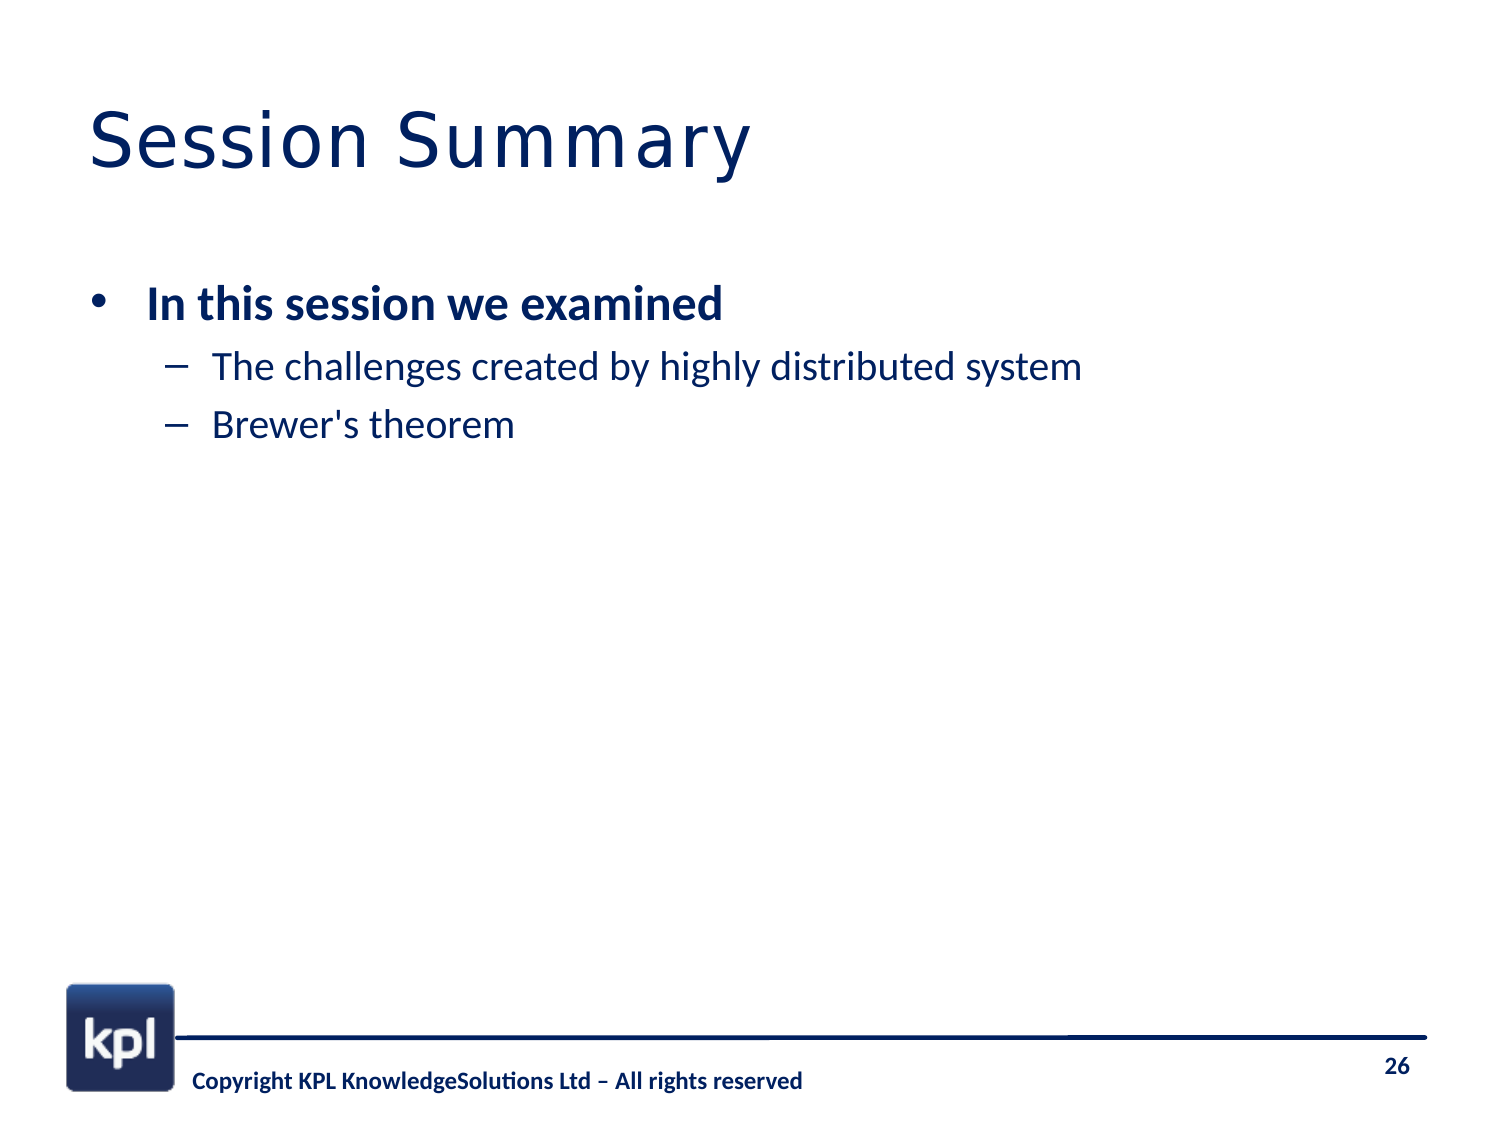

# Session Summary
In this session we examined
The challenges created by highly distributed system
Brewer's theorem
26
Copyright KPL KnowledgeSolutions Ltd – All rights reserved